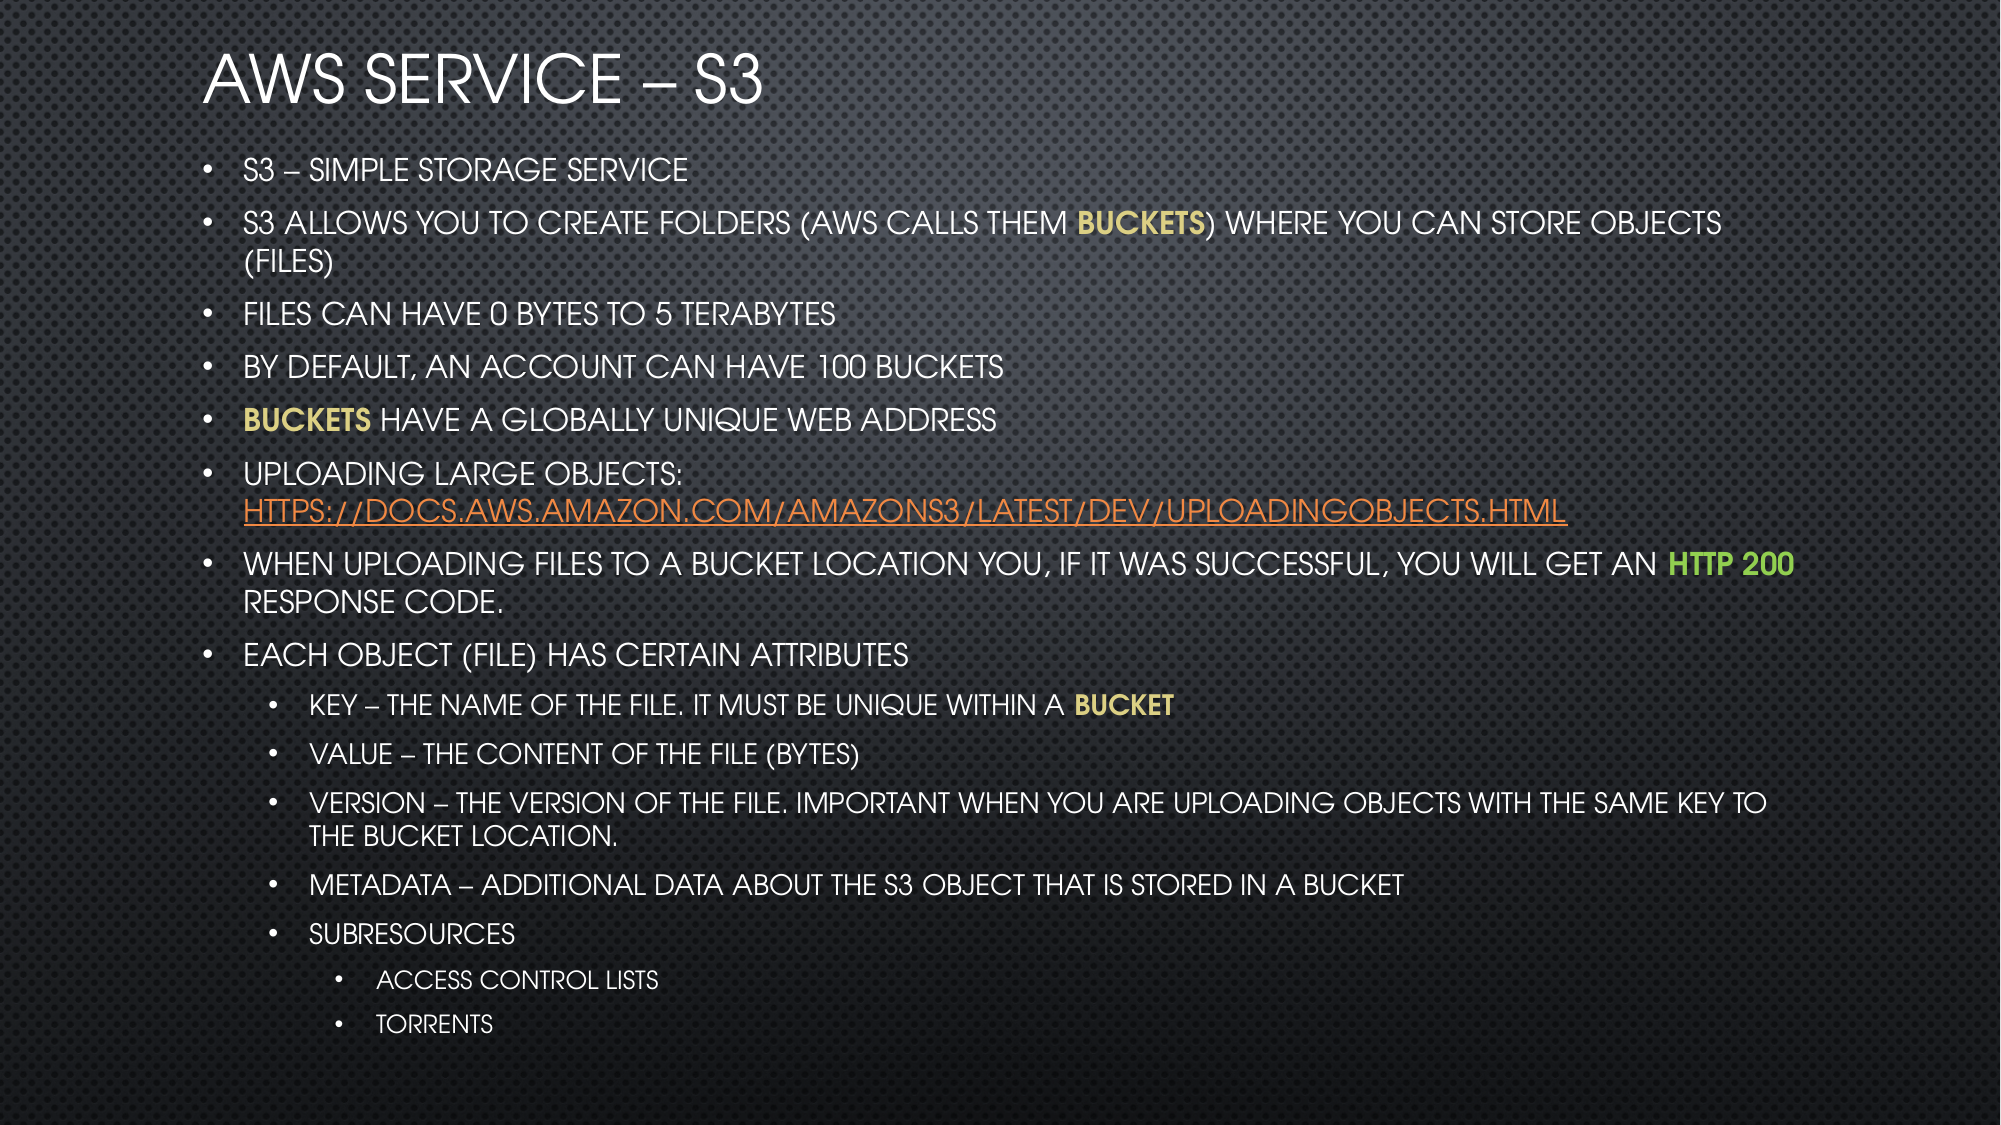

# AWS Service – S3
S3 – Simple Storage Service
S3 allows you to create folders (AWS calls them Buckets) where you can store objects (files)
Files can have 0 bytes to 5 Terabytes
By default, an account can have 100 buckets
Buckets have a globally unique web address
Uploading Large Objects: https://docs.aws.amazon.com/AmazonS3/latest/dev/UploadingObjects.html
When uploading files to a bucket location you, if it was successful, you will get an HTTP 200 response code.
Each object (file) has certain attributes
Key – the name of the file. It must be unique within a bucket
Value – the content of the file (bytes)
Version – the version of the file. Important when you are uploading objects with the same key to the bucket location.
Metadata – additional data about the S3 object that is stored in a bucket
Subresources
Access Control Lists
Torrents